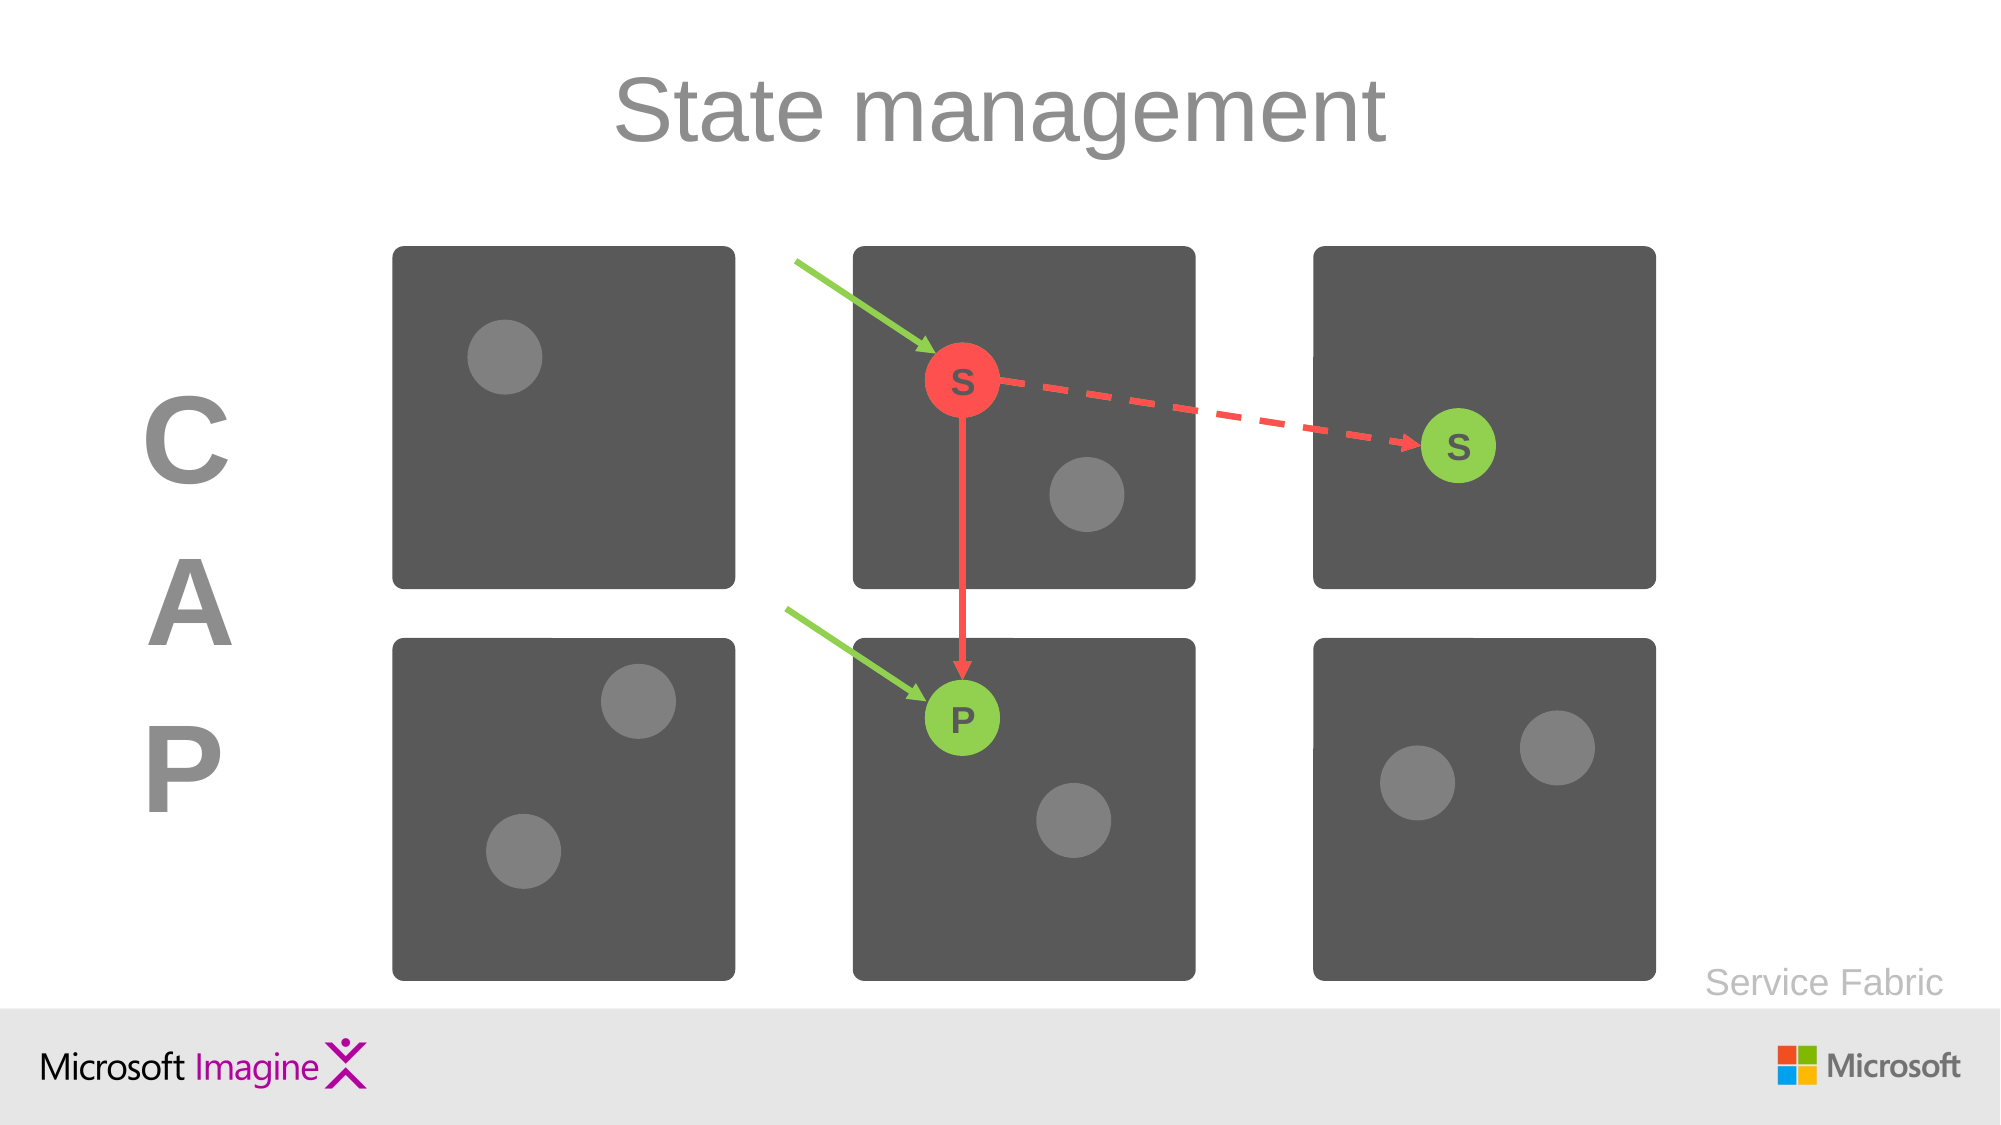

State management

P
S
C
S

A

P
S
P

Service Fabric